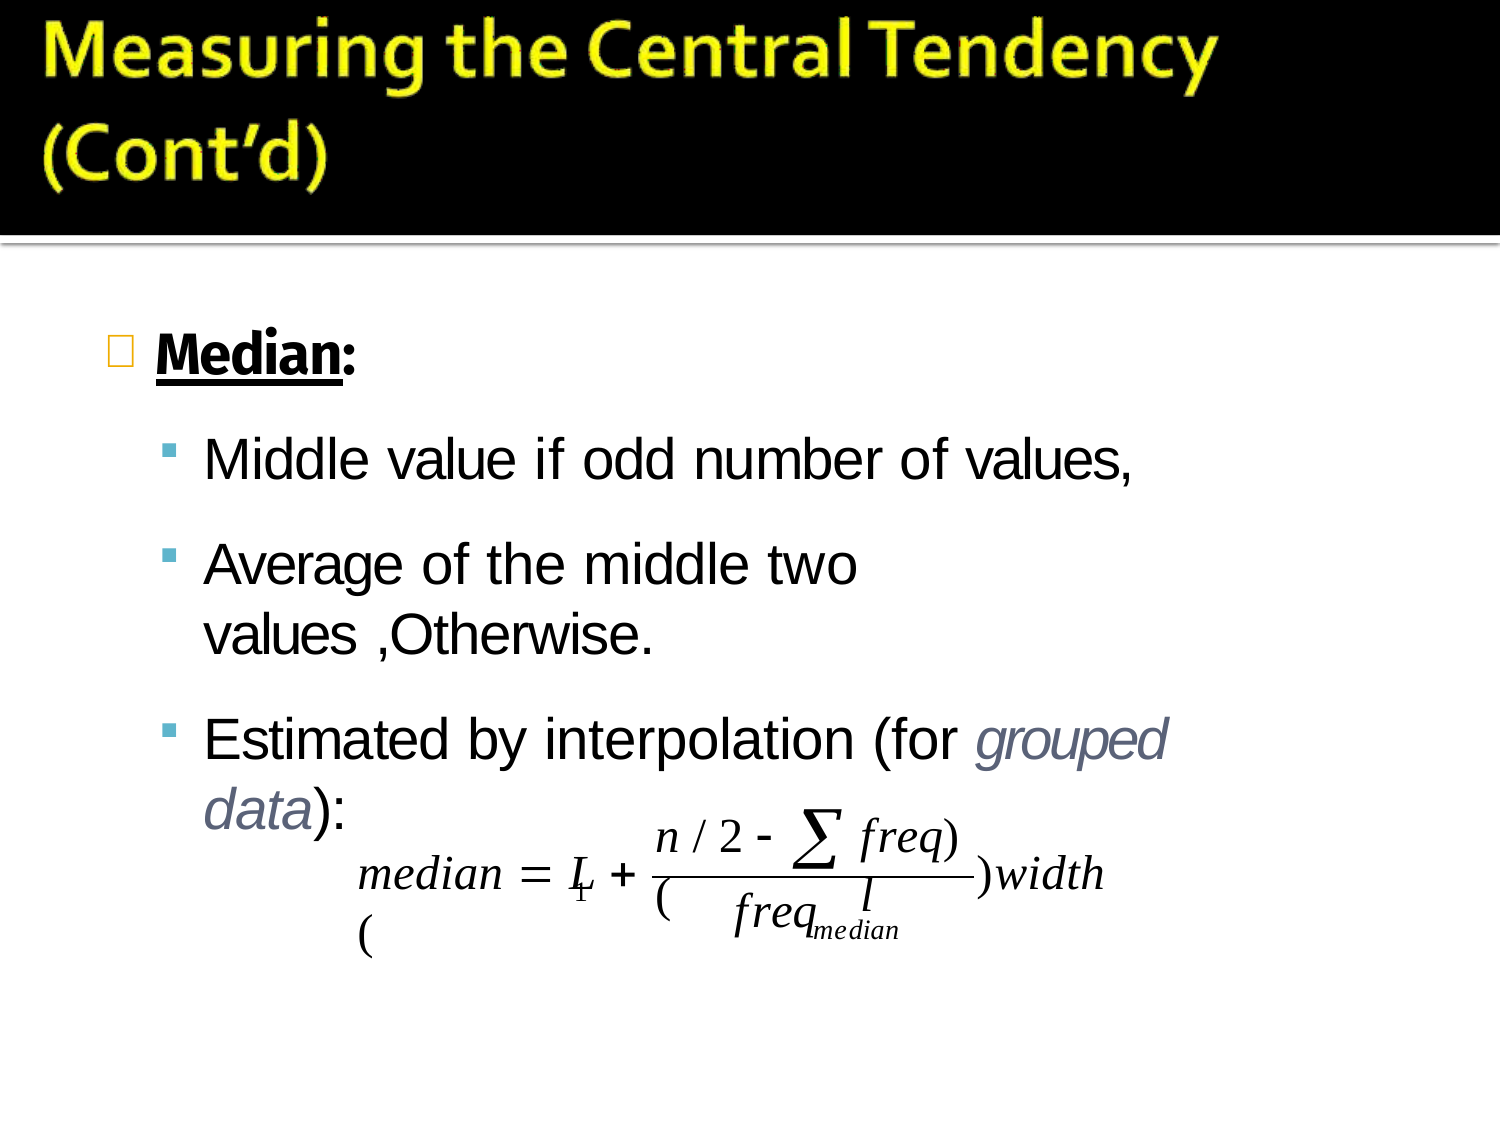

Median:
Middle value if odd number of values,
Average of the middle two values ,Otherwise.
Estimated by interpolation (for grouped data):
∑
n / 2 − (
freq)l
median = L + (
)width
1
freq

median